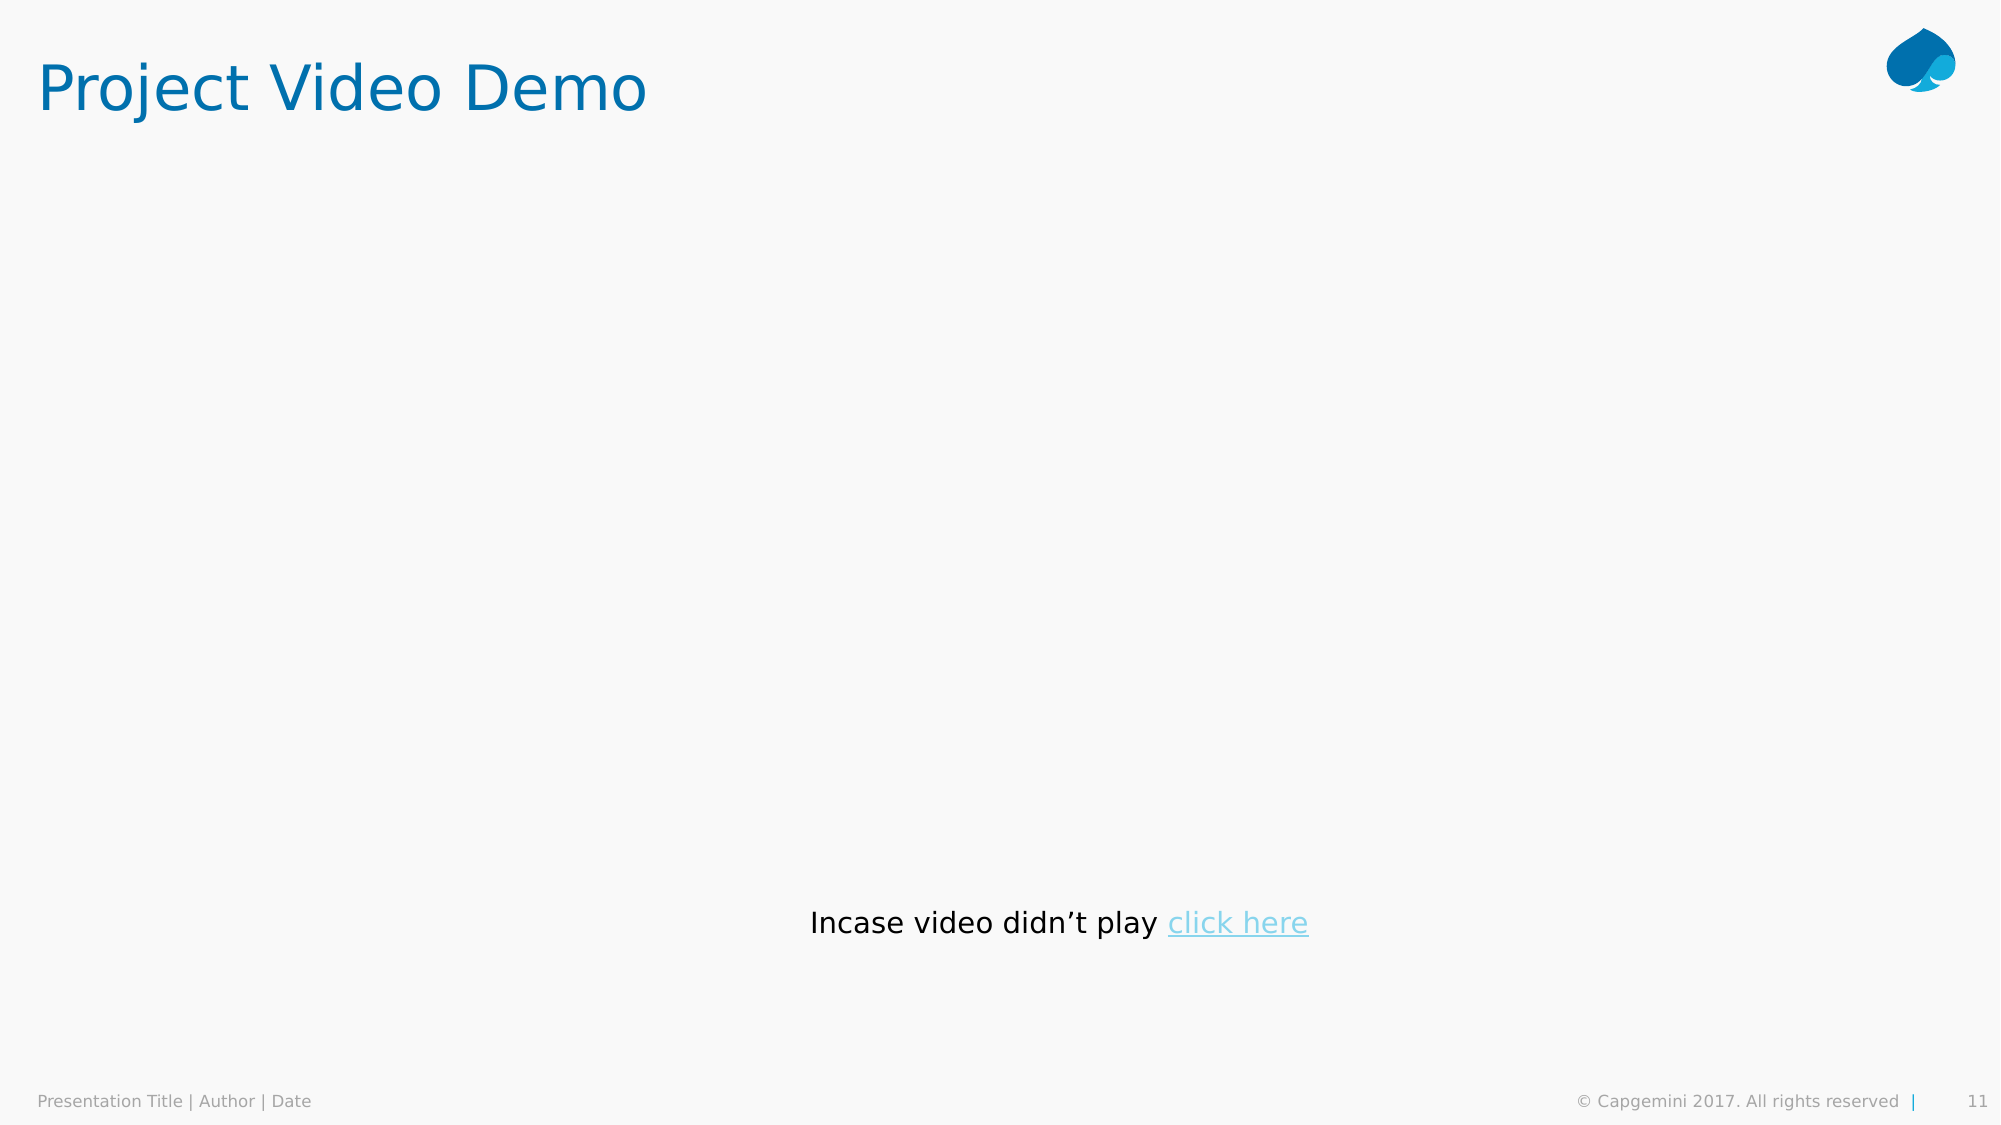

# Project Video Demo
Incase video didn’t play click here